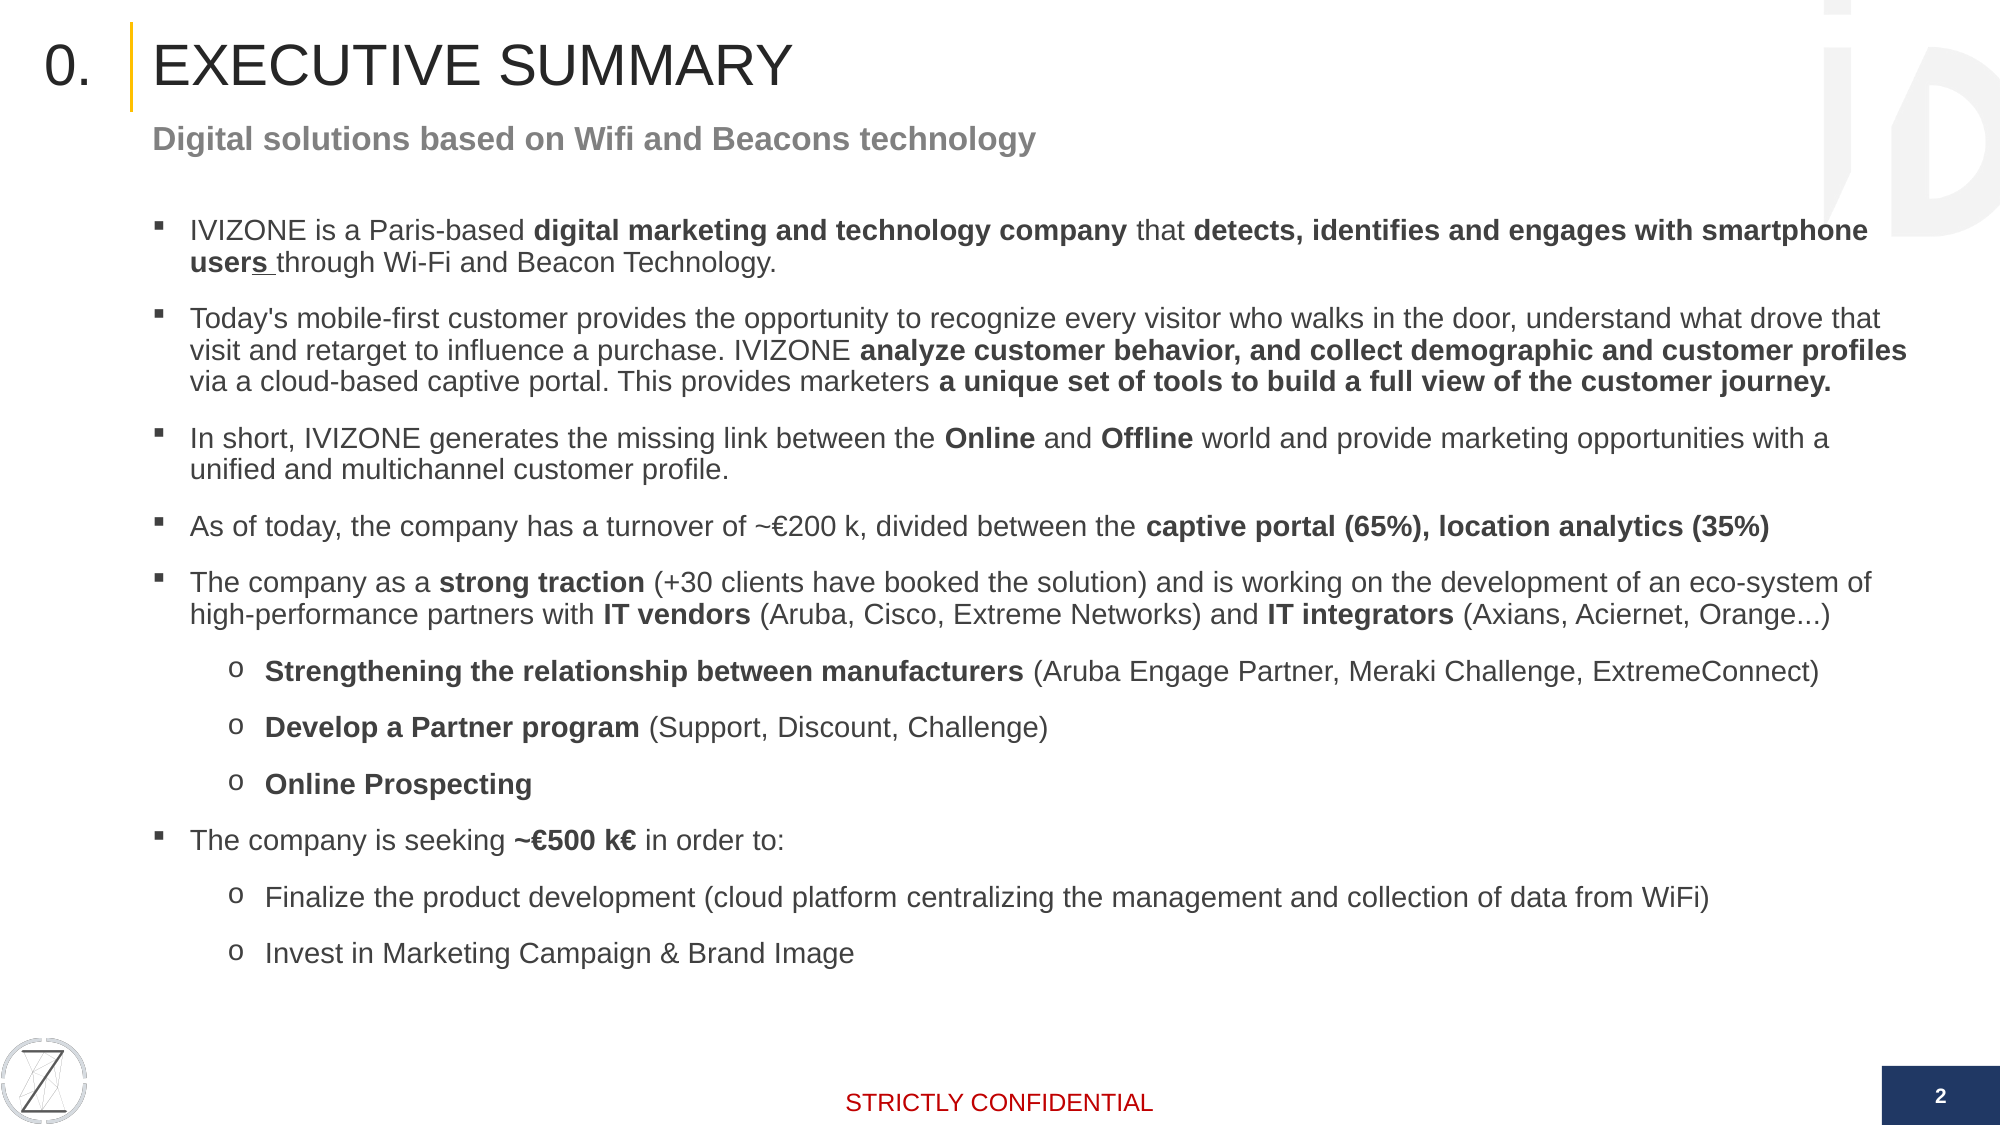

0.
# EXECUTIVE SUMMARY
Digital solutions based on Wifi and Beacons technology
IVIZONE is a Paris-based digital marketing and technology company that detects, identifies and engages with smartphone users through Wi-Fi and Beacon Technology.
Today's mobile-first customer provides the opportunity to recognize every visitor who walks in the door, understand what drove that visit and retarget to influence a purchase. IVIZONE analyze customer behavior, and collect demographic and customer profiles via a cloud-based captive portal. This provides marketers a unique set of tools to build a full view of the customer journey.
In short, IVIZONE generates the missing link between the Online and Offline world and provide marketing opportunities with a unified and multichannel customer profile.
As of today, the company has a turnover of ~€200 k, divided between the captive portal (65%), location analytics (35%)
The company as a strong traction (+30 clients have booked the solution) and is working on the development of an eco-system of high-performance partners with IT vendors (Aruba, Cisco, Extreme Networks) and IT integrators (Axians, Aciernet, Orange...)
Strengthening the relationship between manufacturers (Aruba Engage Partner, Meraki Challenge, ExtremeConnect)
Develop a Partner program (Support, Discount, Challenge)
Online Prospecting
The company is seeking ~€500 k€ in order to:
Finalize the product development (cloud platform centralizing the management and collection of data from WiFi)
Invest in Marketing Campaign & Brand Image

2